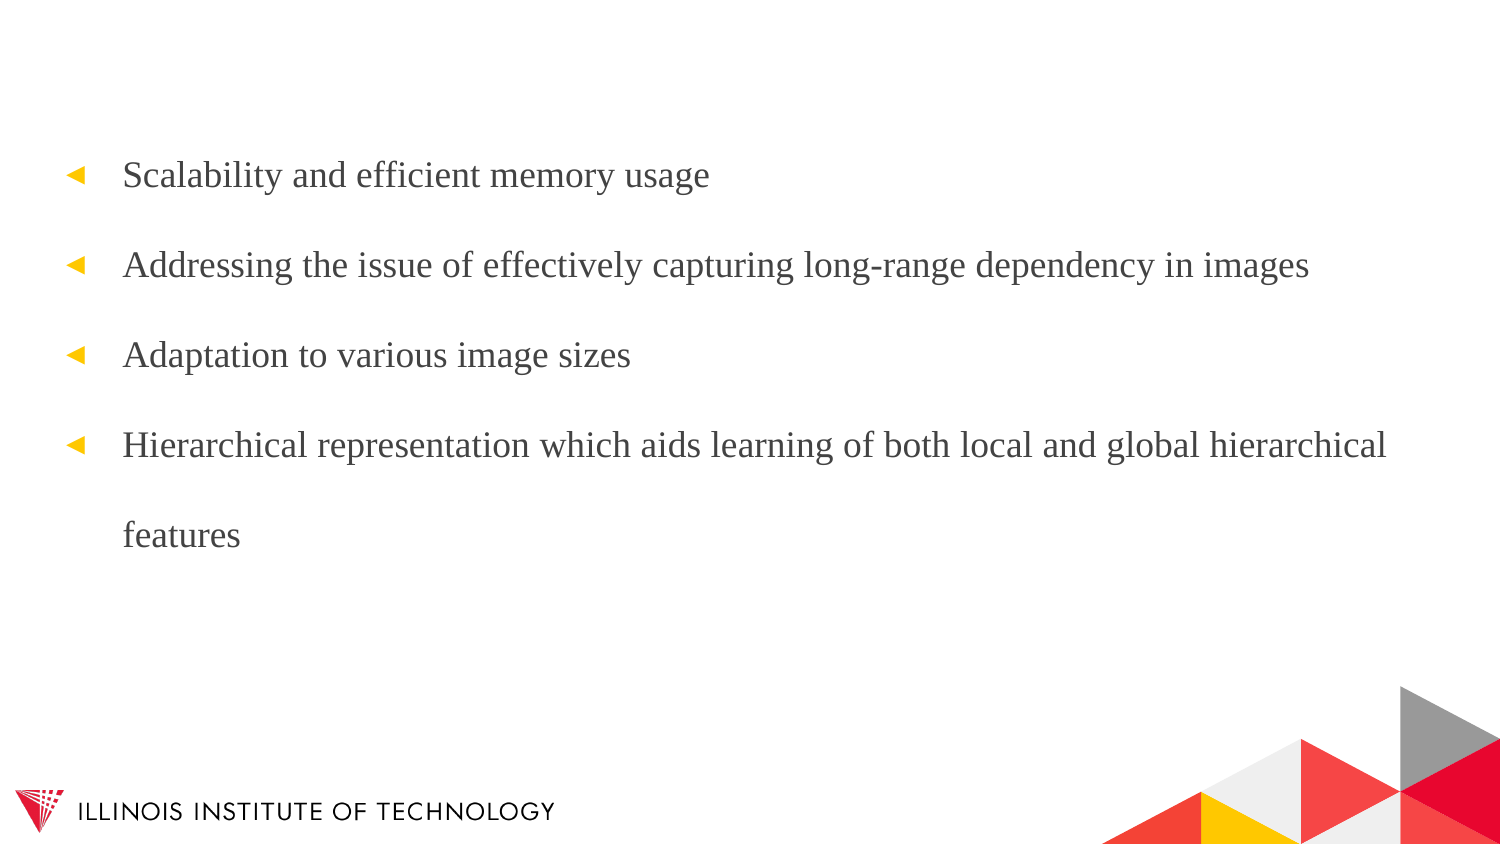

Scalability and efficient memory usage
Addressing the issue of effectively capturing long-range dependency in images
Adaptation to various image sizes
Hierarchical representation which aids learning of both local and global hierarchical features